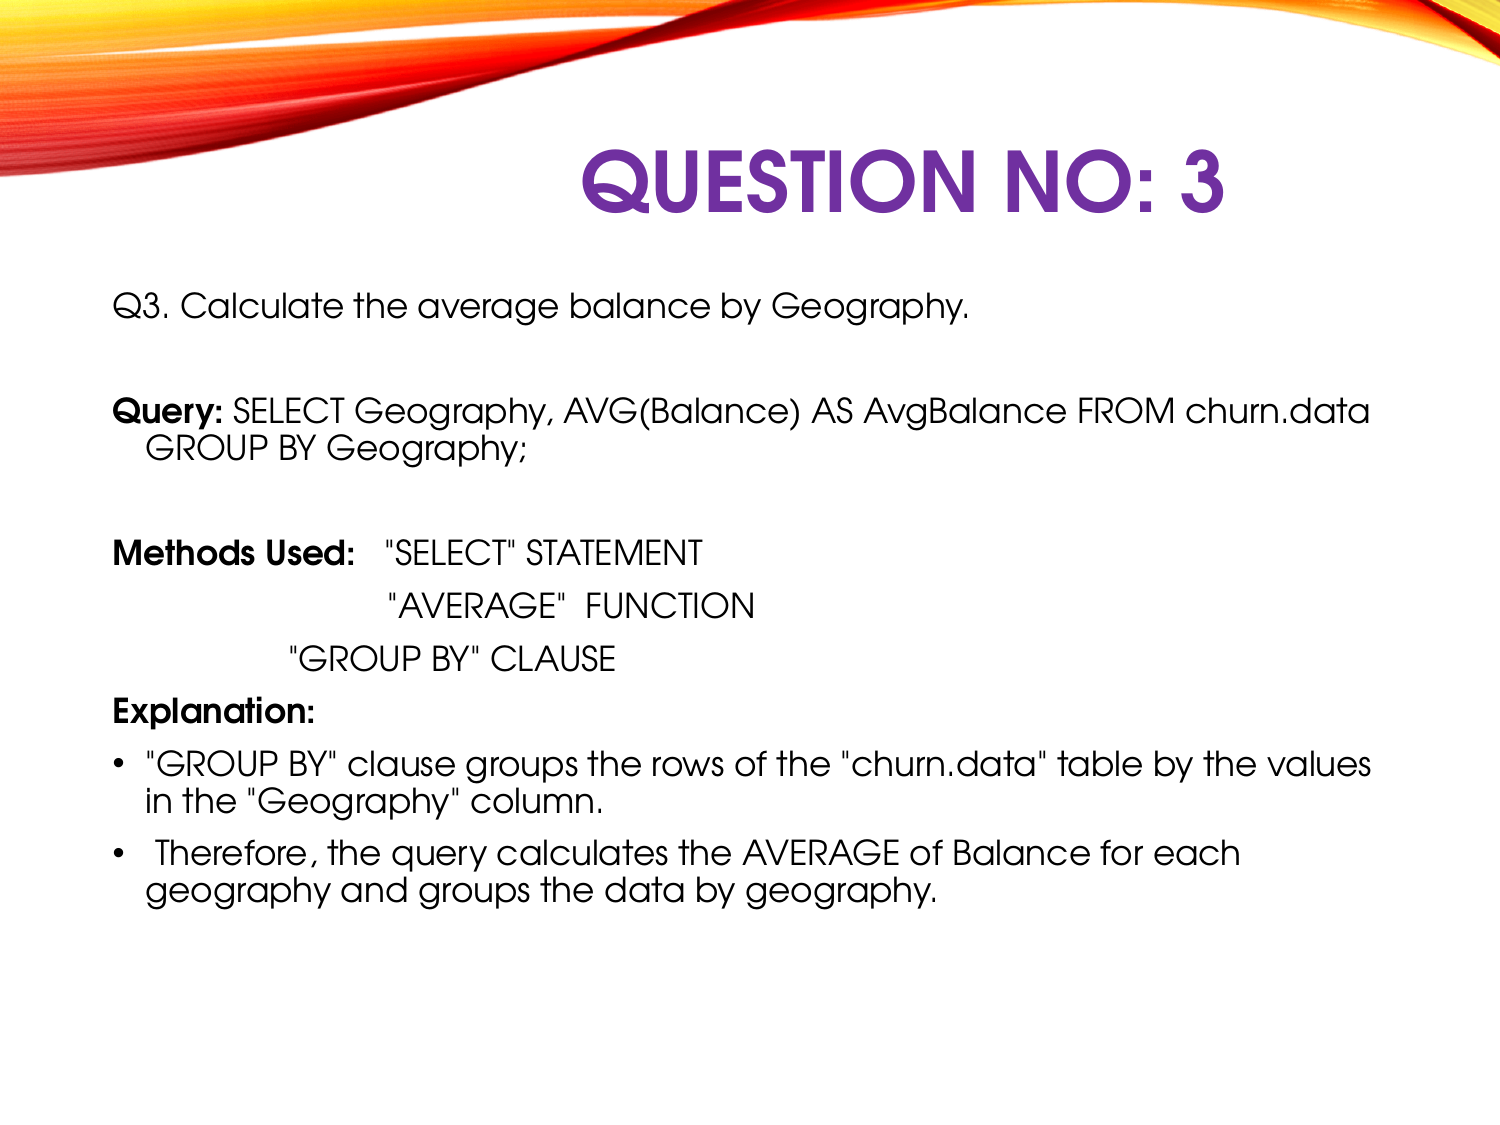

# QUESTION NO: 3
Q3. Calculate the average balance by Geography.

Query: SELECT Geography, AVG(Balance) AS AvgBalance FROM churn.data GROUP BY Geography;

Methods Used:   "SELECT" STATEMENT
                             "AVERAGE"  FUNCTION
		               "GROUP BY" CLAUSE
Explanation:
"GROUP BY" clause groups the rows of the "churn.data" table by the values in the "Geography" column.
 Therefore, the query calculates the AVERAGE of Balance for each geography and groups the data by geography.